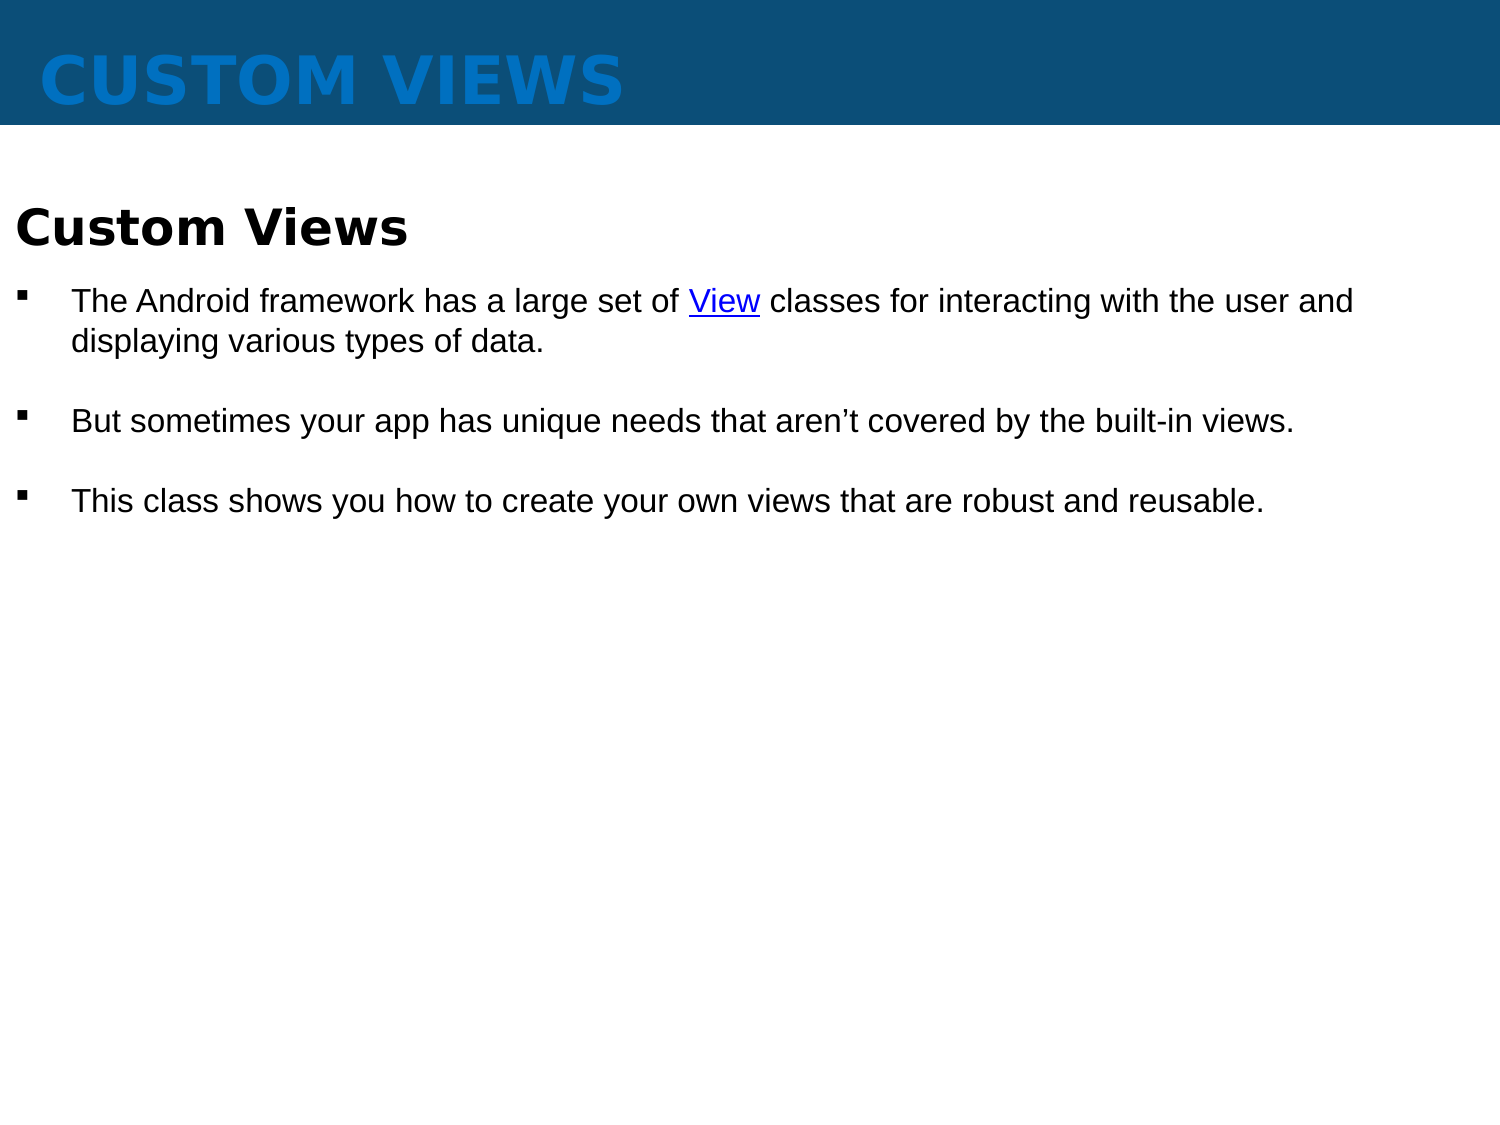

# CUSTOM VIEWS
Custom Views
The Android framework has a large set of View classes for interacting with the user and displaying various types of data.

But sometimes your app has unique needs that aren’t covered by the built-in views.

This class shows you how to create your own views that are robust and reusable.